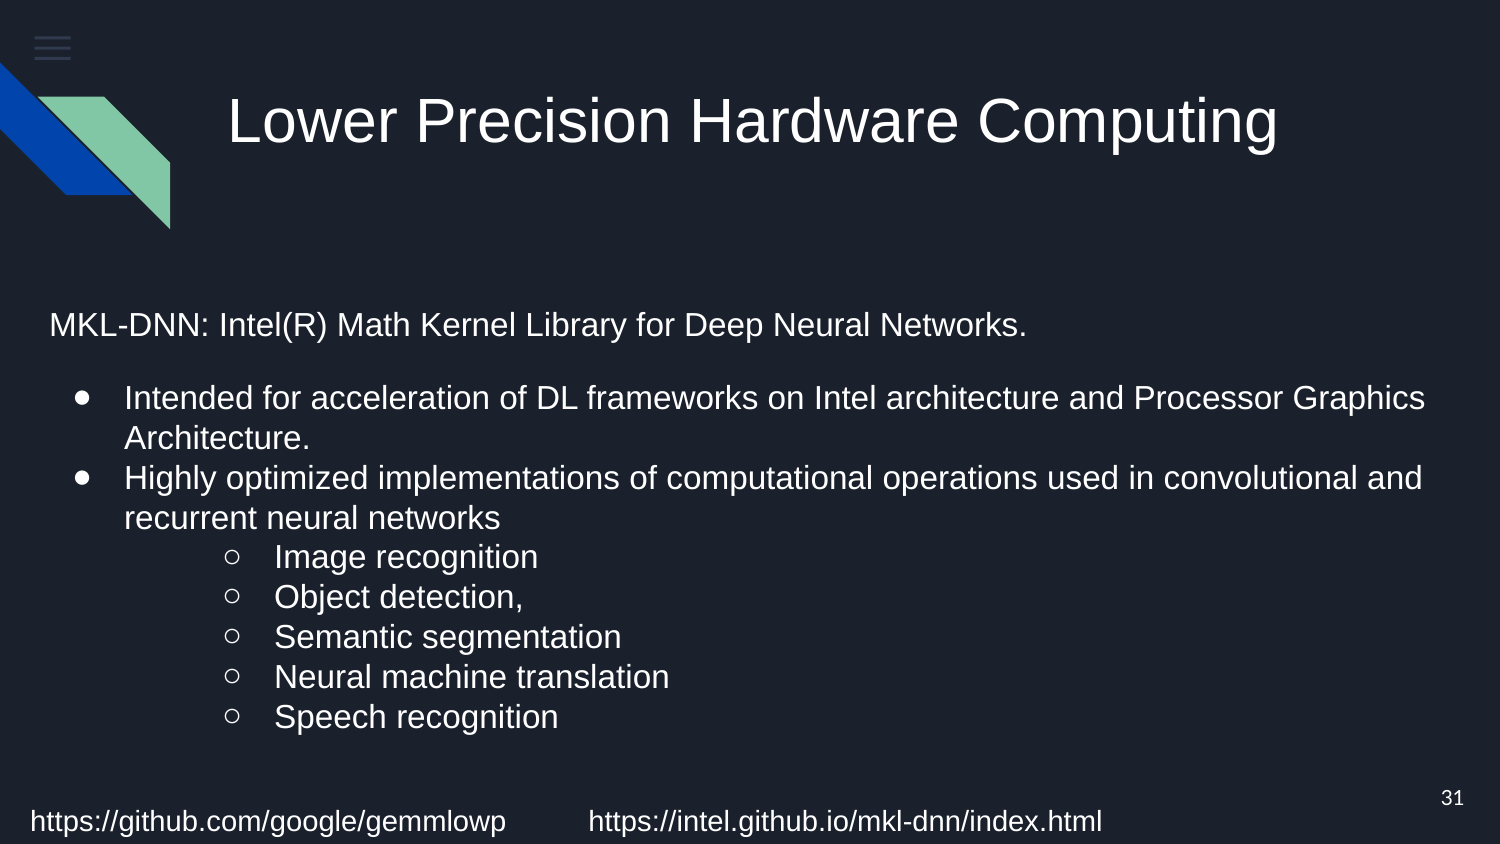

# Lower Precision Hardware Computing

MKL-DNN: Intel(R) Math Kernel Library for Deep Neural Networks.
Intended for acceleration of DL frameworks on Intel architecture and Processor Graphics Architecture.
Highly optimized implementations of computational operations used in convolutional and recurrent neural networks
Image recognition
Object detection,
Semantic segmentation
Neural machine translation
Speech recognition

31
https://github.com/google/gemmlowp
https://intel.github.io/mkl-dnn/index.html